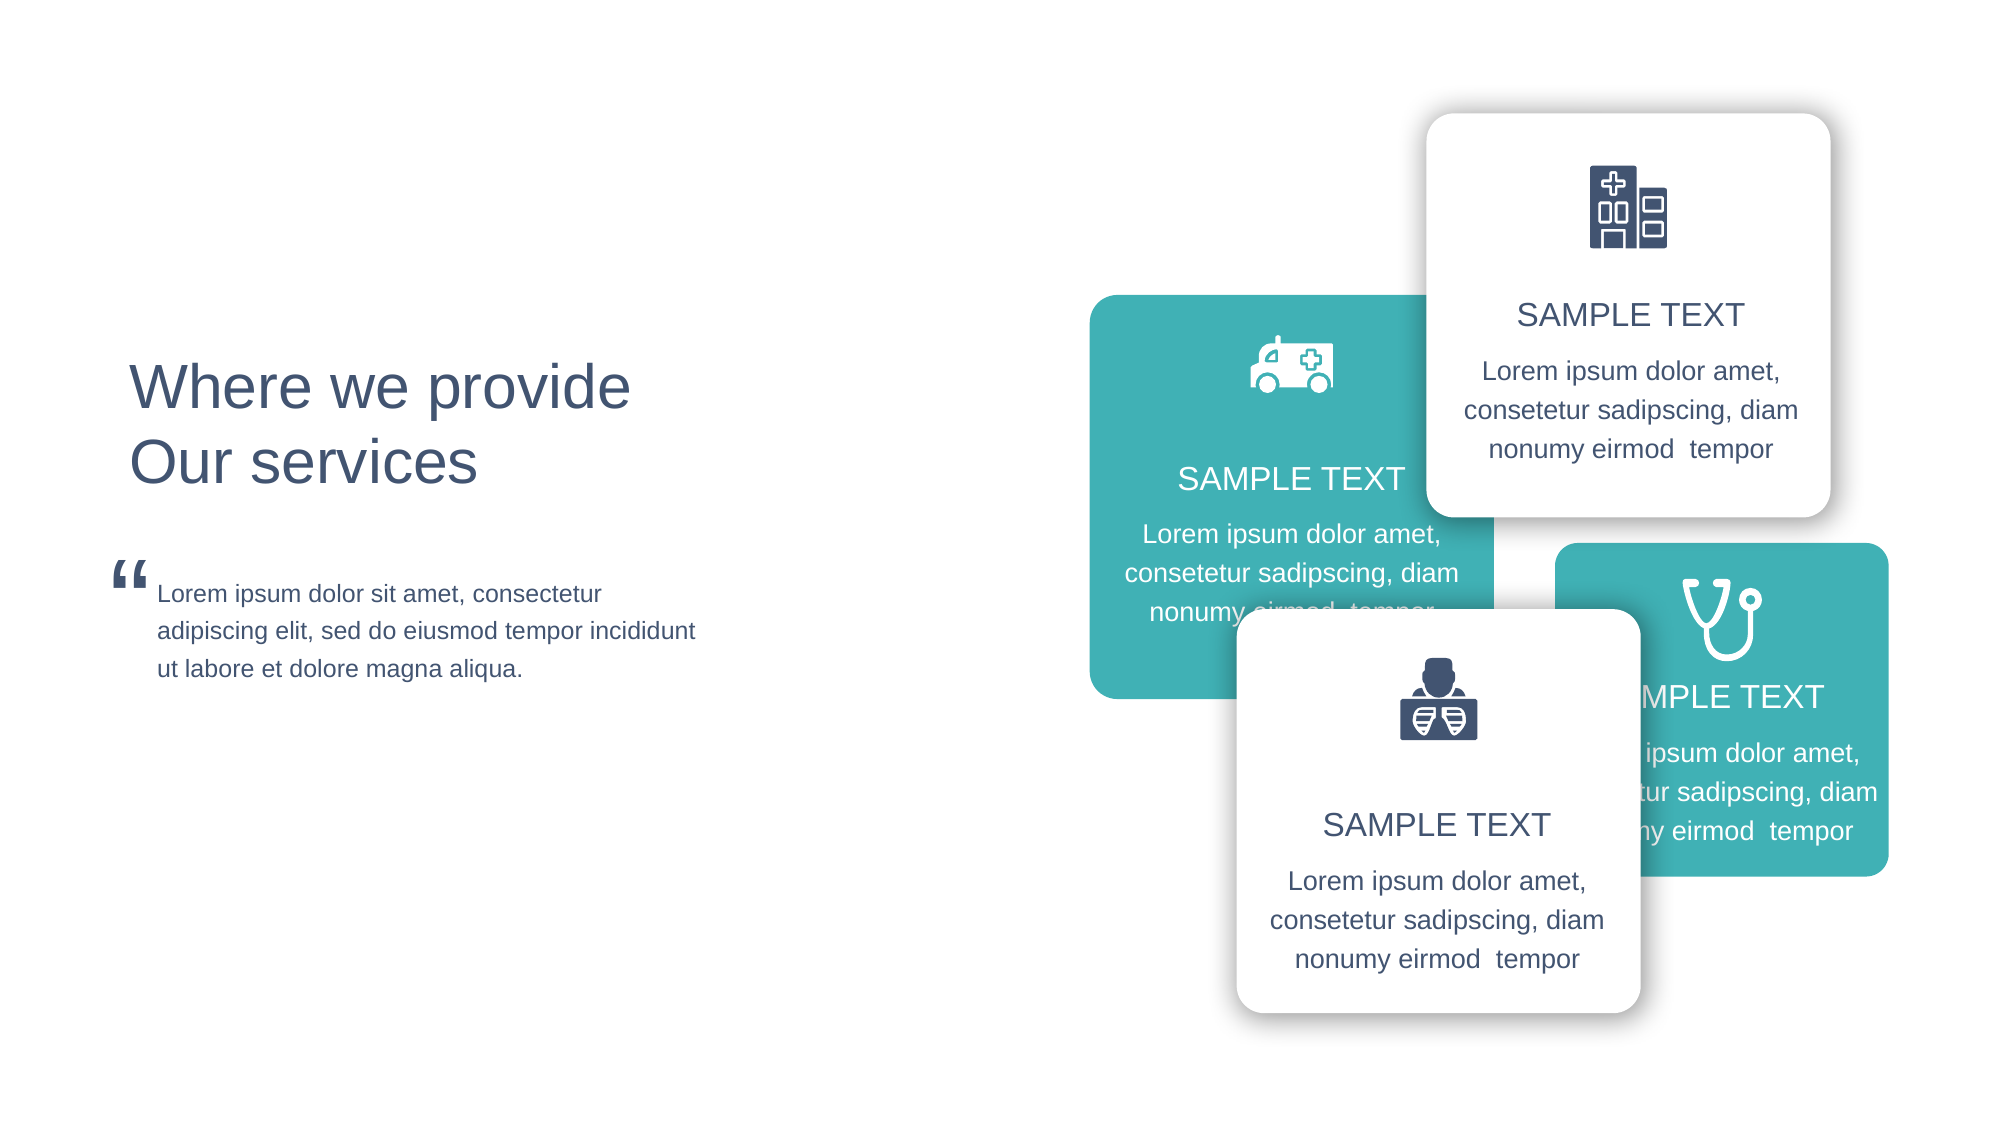

SAMPLE TEXT

Where we provide
Our services
Lorem ipsum dolor amet, consetetur sadipscing, diam nonumy eirmod  tempor
SAMPLE TEXT
Lorem ipsum dolor amet, consetetur sadipscing, diam nonumy eirmod  tempor
“

Lorem ipsum dolor sit amet, consectetur adipiscing elit, sed do eiusmod tempor incididunt ut labore et dolore magna aliqua.

SAMPLE TEXT
Lorem ipsum dolor amet, consetetur sadipscing, diam nonumy eirmod  tempor
SAMPLE TEXT
Lorem ipsum dolor amet, consetetur sadipscing, diam nonumy eirmod  tempor